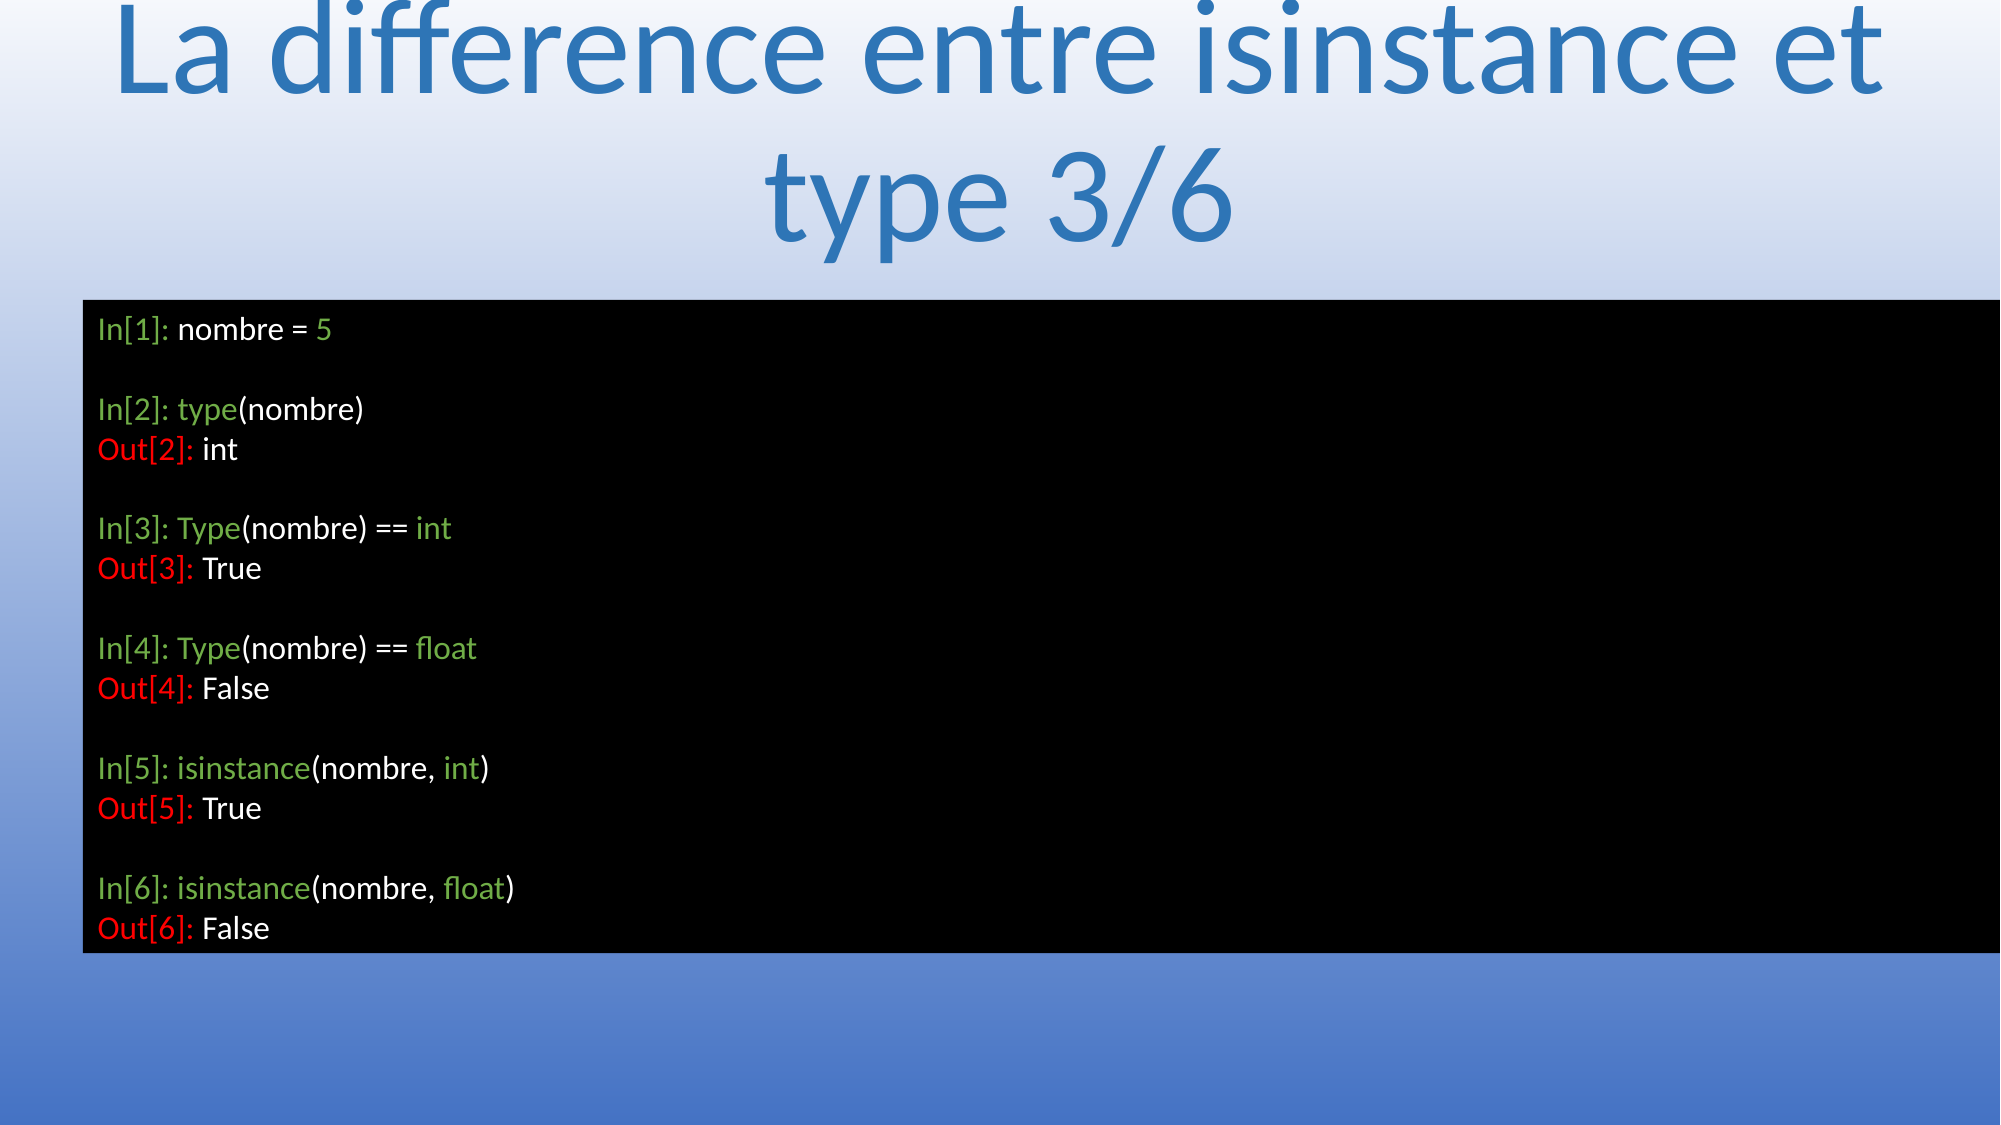

# La difference entre isinstance et type 3/6
In[1]: nombre = 5

In[2]: type(nombre)
Out[2]: int

In[3]: Type(nombre) == int
Out[3]: True

In[4]: Type(nombre) == float
Out[4]: False

In[5]: isinstance(nombre, int)
Out[5]: True

In[6]: isinstance(nombre, float)
Out[6]: False

20